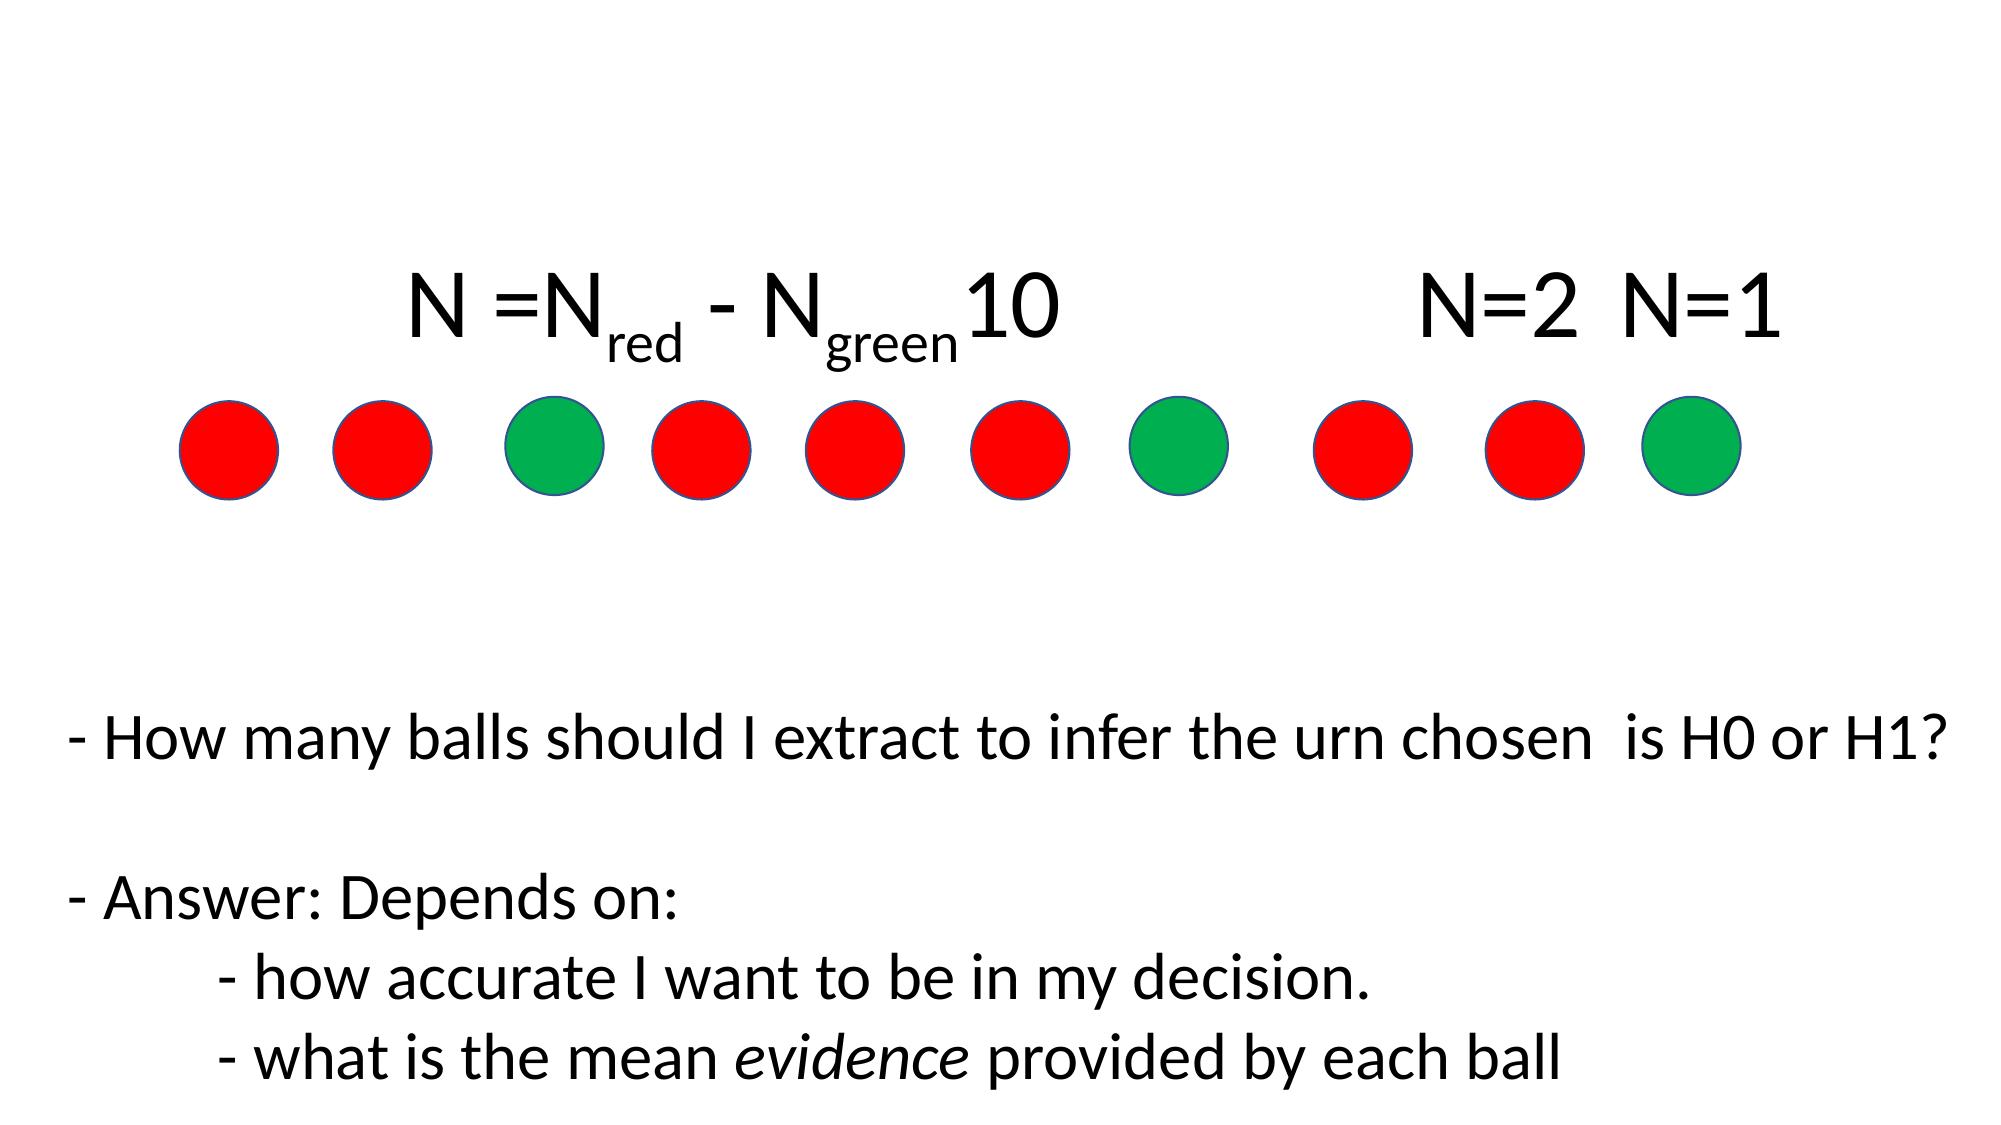

N =Nred - Ngreen10
N=2
N=1

- How many balls should I extract to infer the urn chosen  is H0 or H1?
- Answer: Depends on:
	- how accurate I want to be in my decision.
	- what is the mean evidence provided by each ball